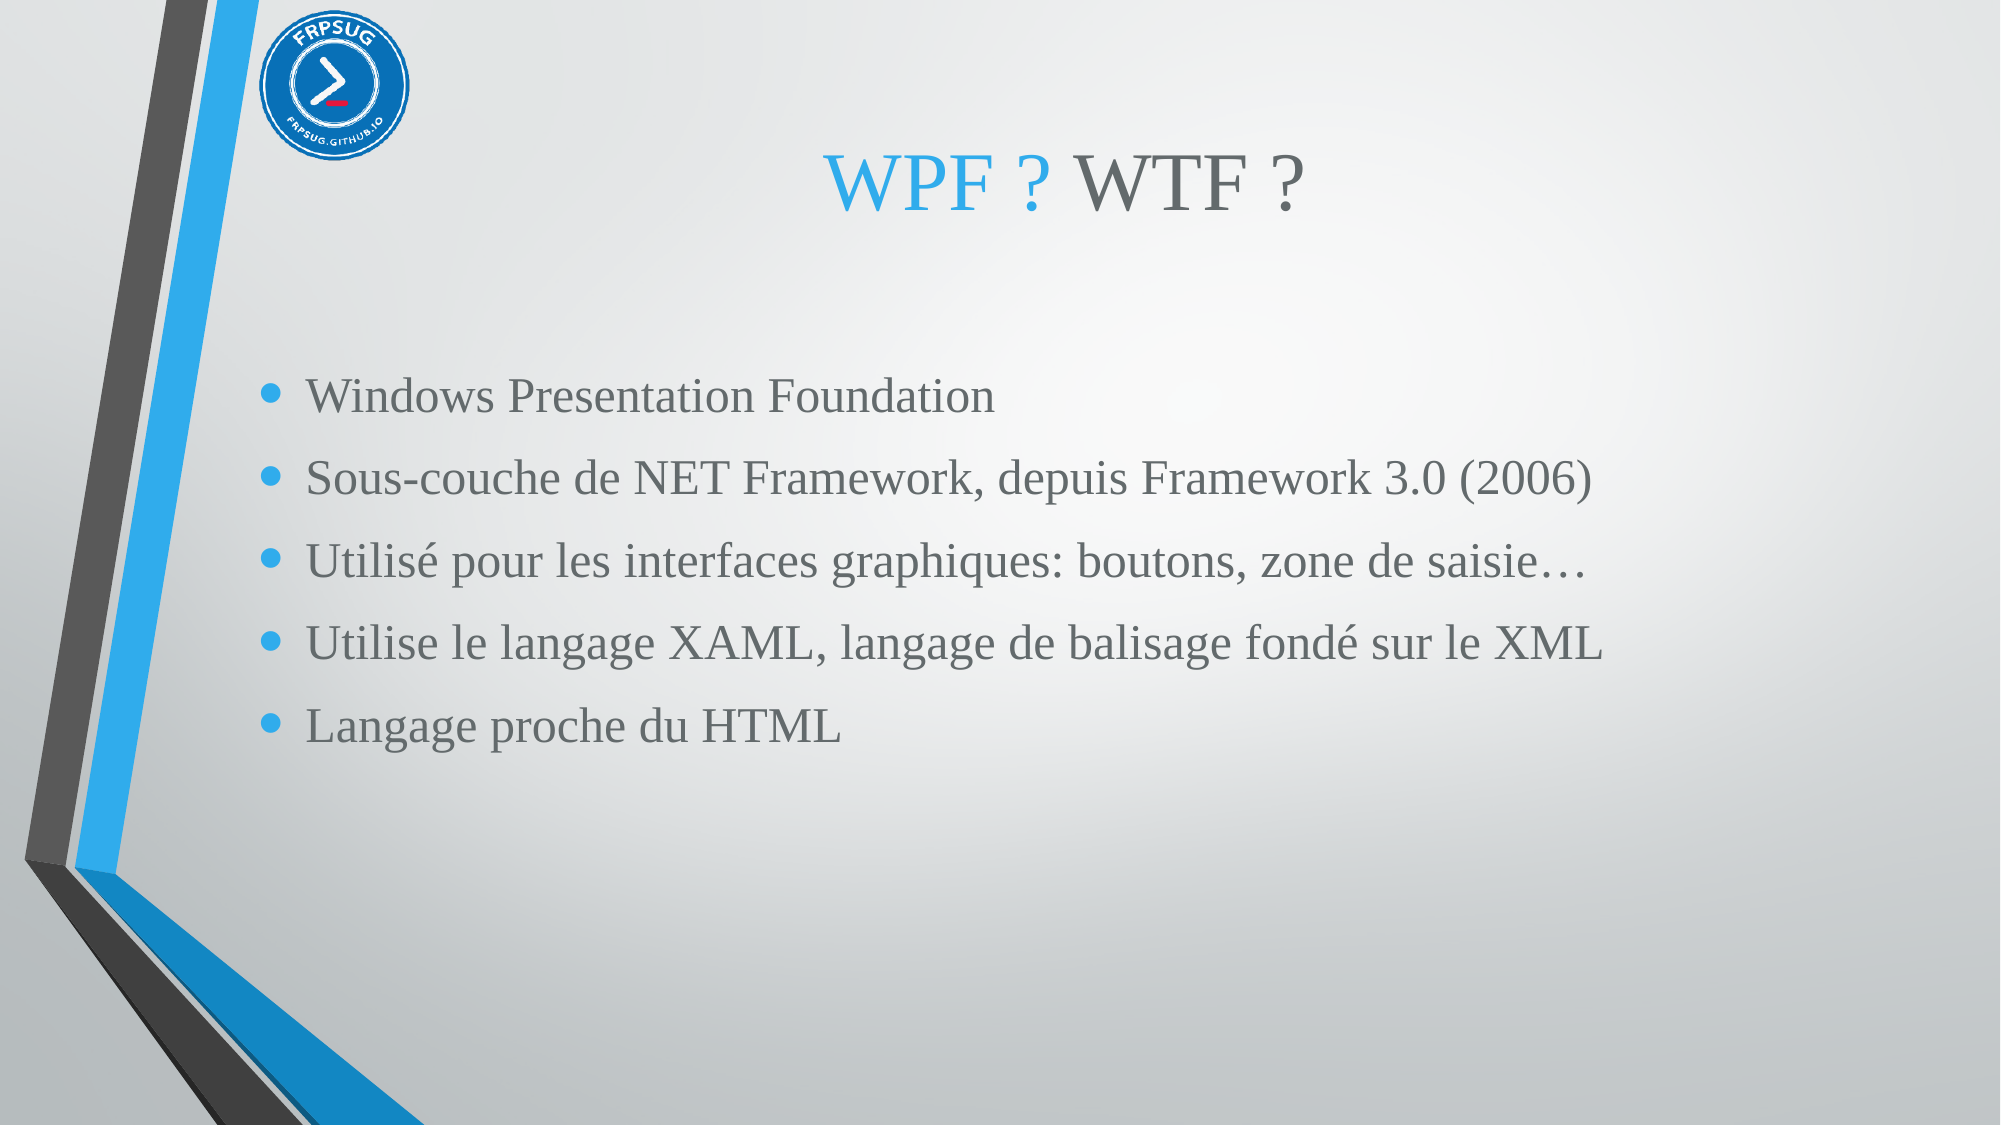

# WPF ? WTF ?
Windows Presentation Foundation
Sous-couche de NET Framework, depuis Framework 3.0 (2006)
Utilisé pour les interfaces graphiques: boutons, zone de saisie…
Utilise le langage XAML, langage de balisage fondé sur le XML
Langage proche du HTML